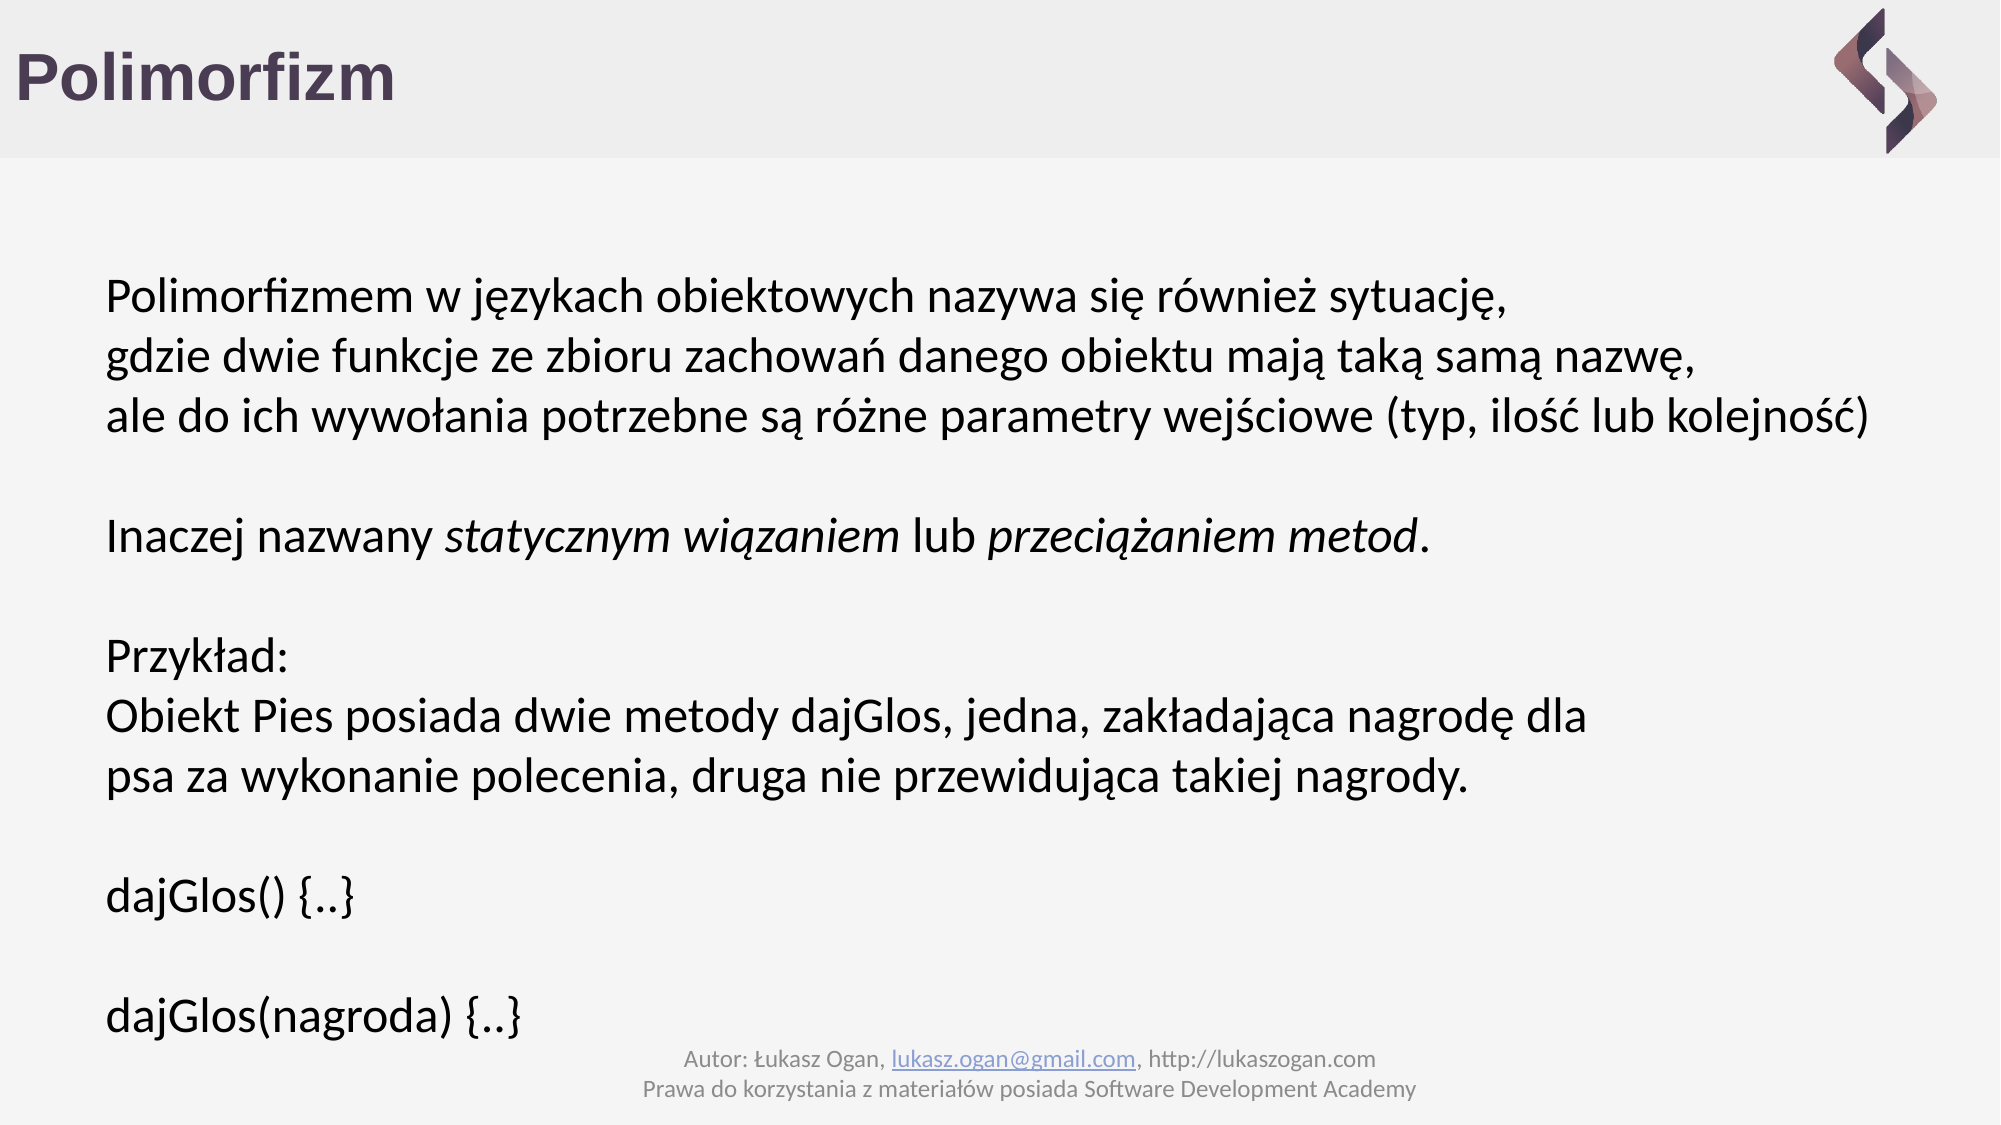

# Polimorfizm
Polimorfizmem w językach obiektowych nazywa się również sytuację,
gdzie dwie funkcje ze zbioru zachowań danego obiektu mają taką samą nazwę,
ale do ich wywołania potrzebne są różne parametry wejściowe (typ, ilość lub kolejność)

Inaczej nazwany statycznym wiązaniem lub przeciążaniem metod.

Przykład:
Obiekt Pies posiada dwie metody dajGlos, jedna, zakładająca nagrodę dla
psa za wykonanie polecenia, druga nie przewidująca takiej nagrody.

dajGlos() {..}

dajGlos(nagroda) {..}
Autor: Łukasz Ogan, lukasz.ogan@gmail.com, http://lukaszogan.com
Prawa do korzystania z materiałów posiada Software Development Academy